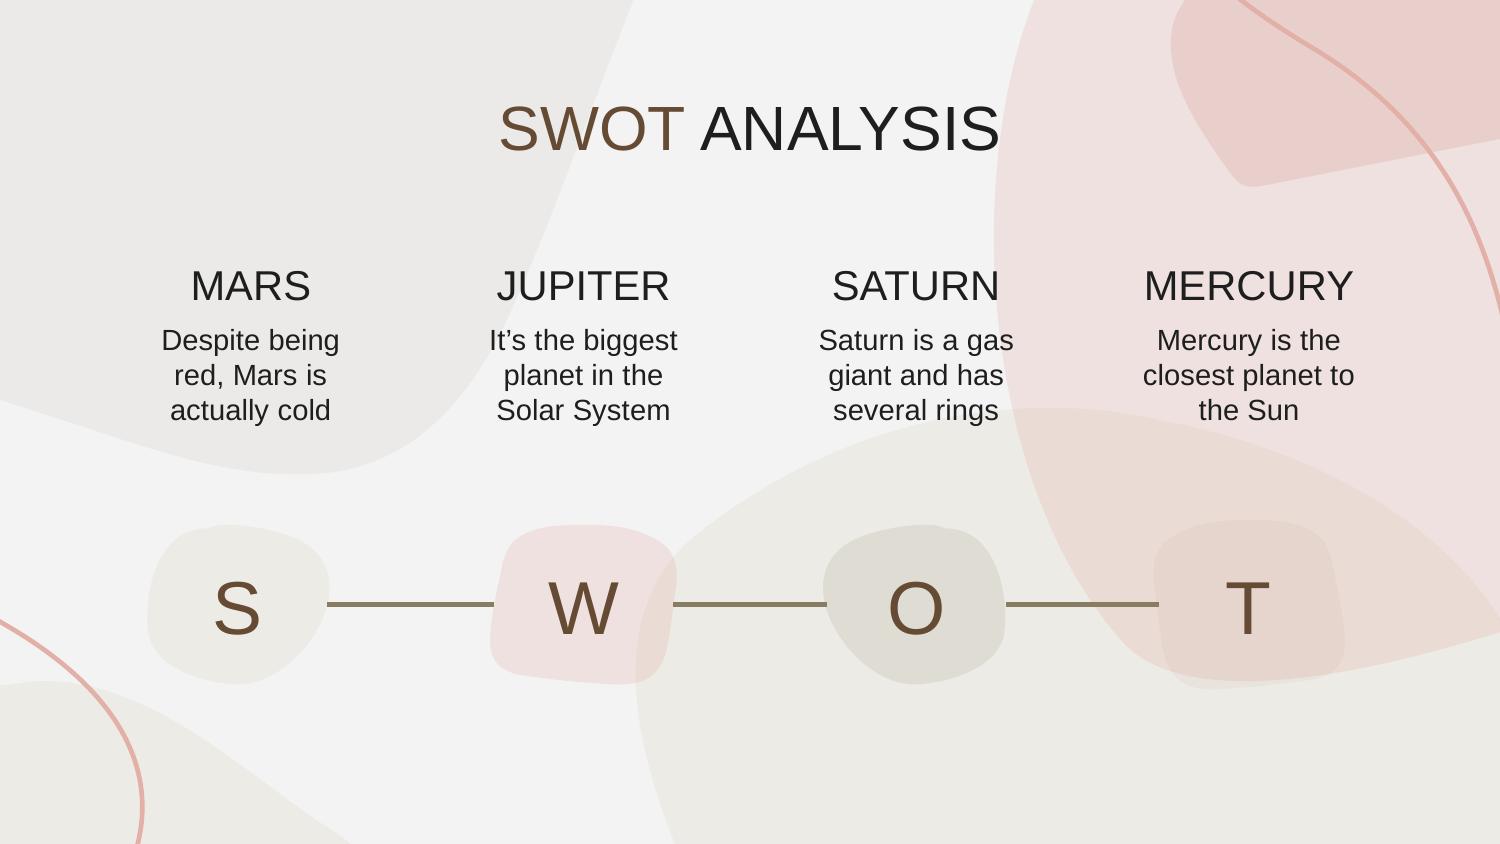

# SWOT ANALYSIS
MARS
JUPITER
SATURN
MERCURY
Despite being red, Mars is actually cold
It’s the biggest planet in the Solar System
Saturn is a gas giant and has several rings
Mercury is the closest planet to the Sun

S
W
O
T